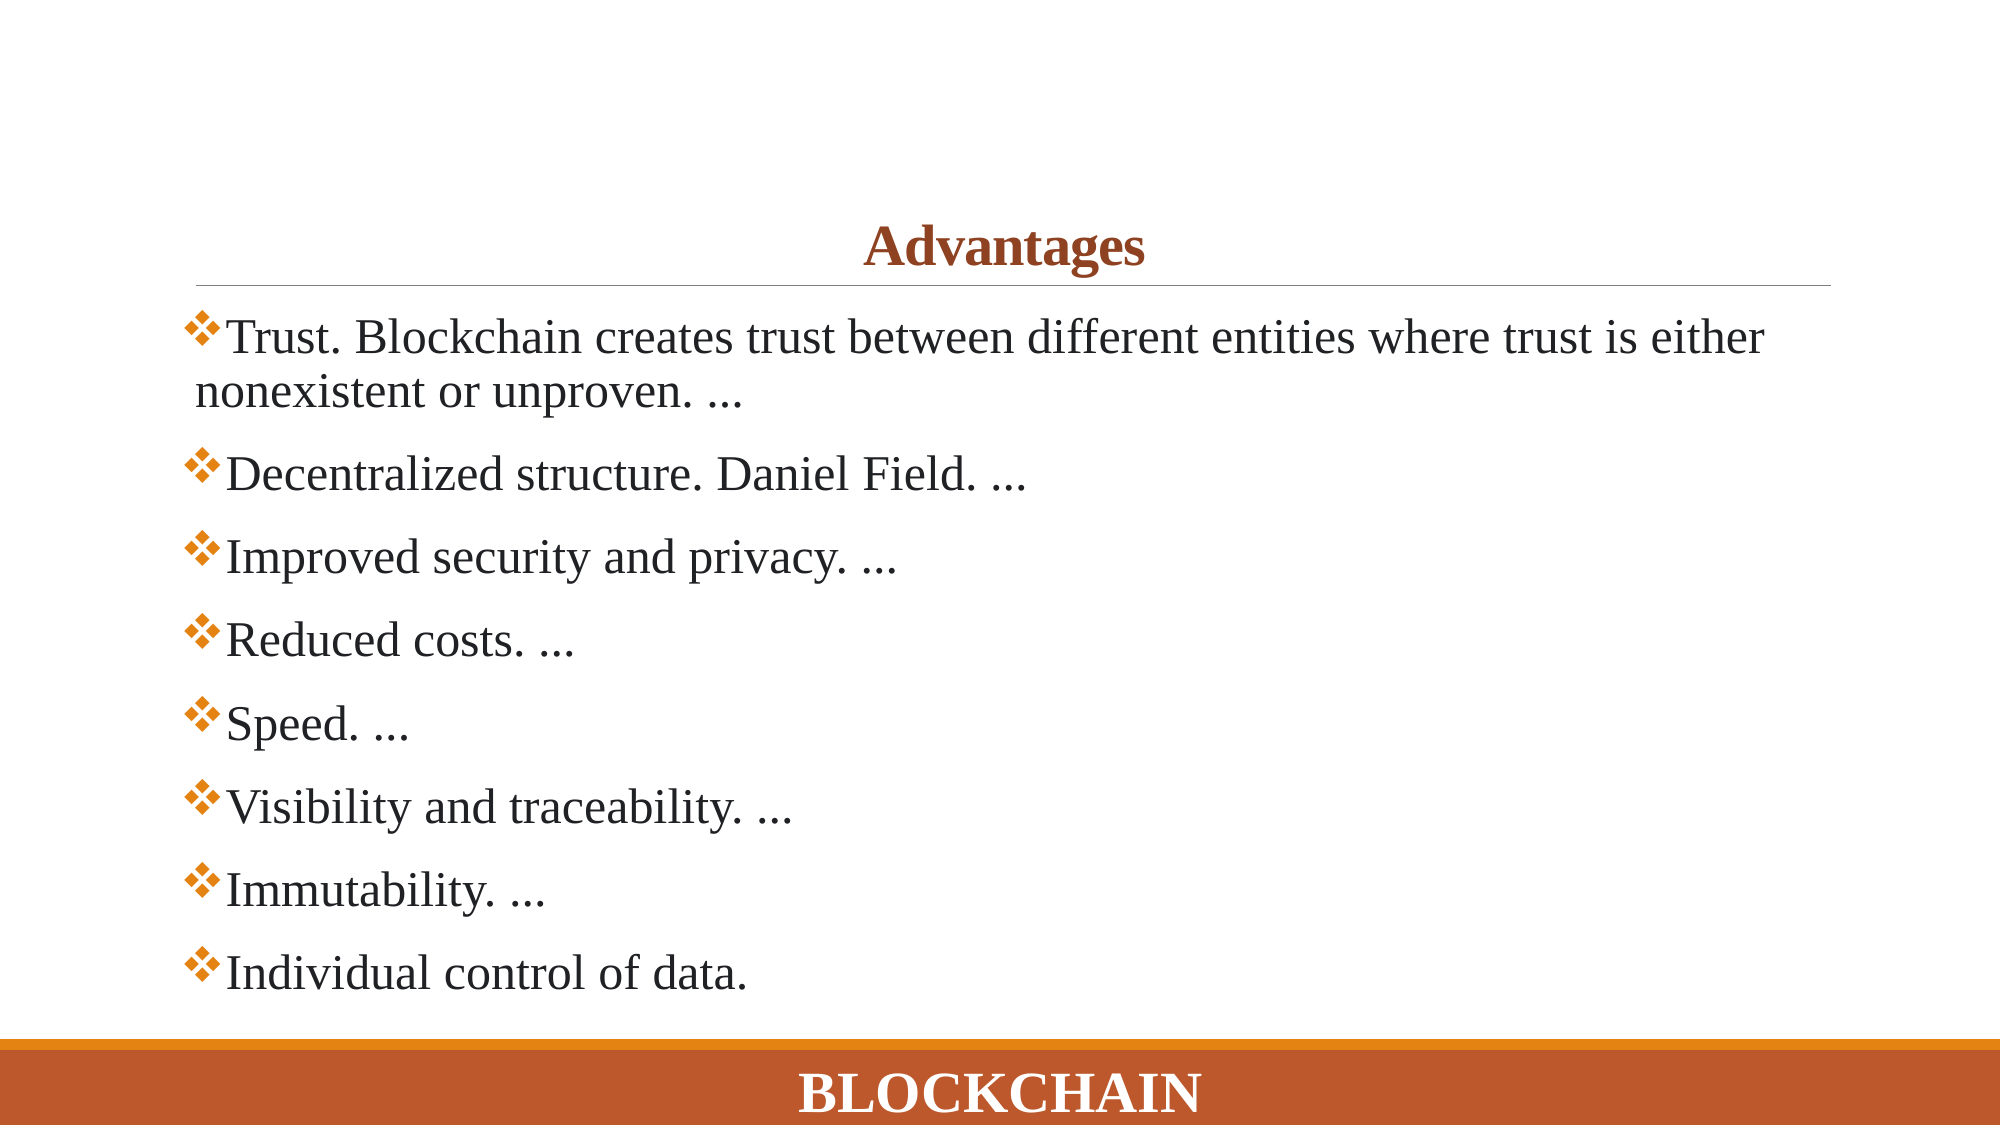

# Advantages
Trust. Blockchain creates trust between different entities where trust is either nonexistent or unproven. ...
Decentralized structure. Daniel Field. ...
Improved security and privacy. ...
Reduced costs. ...
Speed. ...
Visibility and traceability. ...
Immutability. ...
Individual control of data.

Blockchain